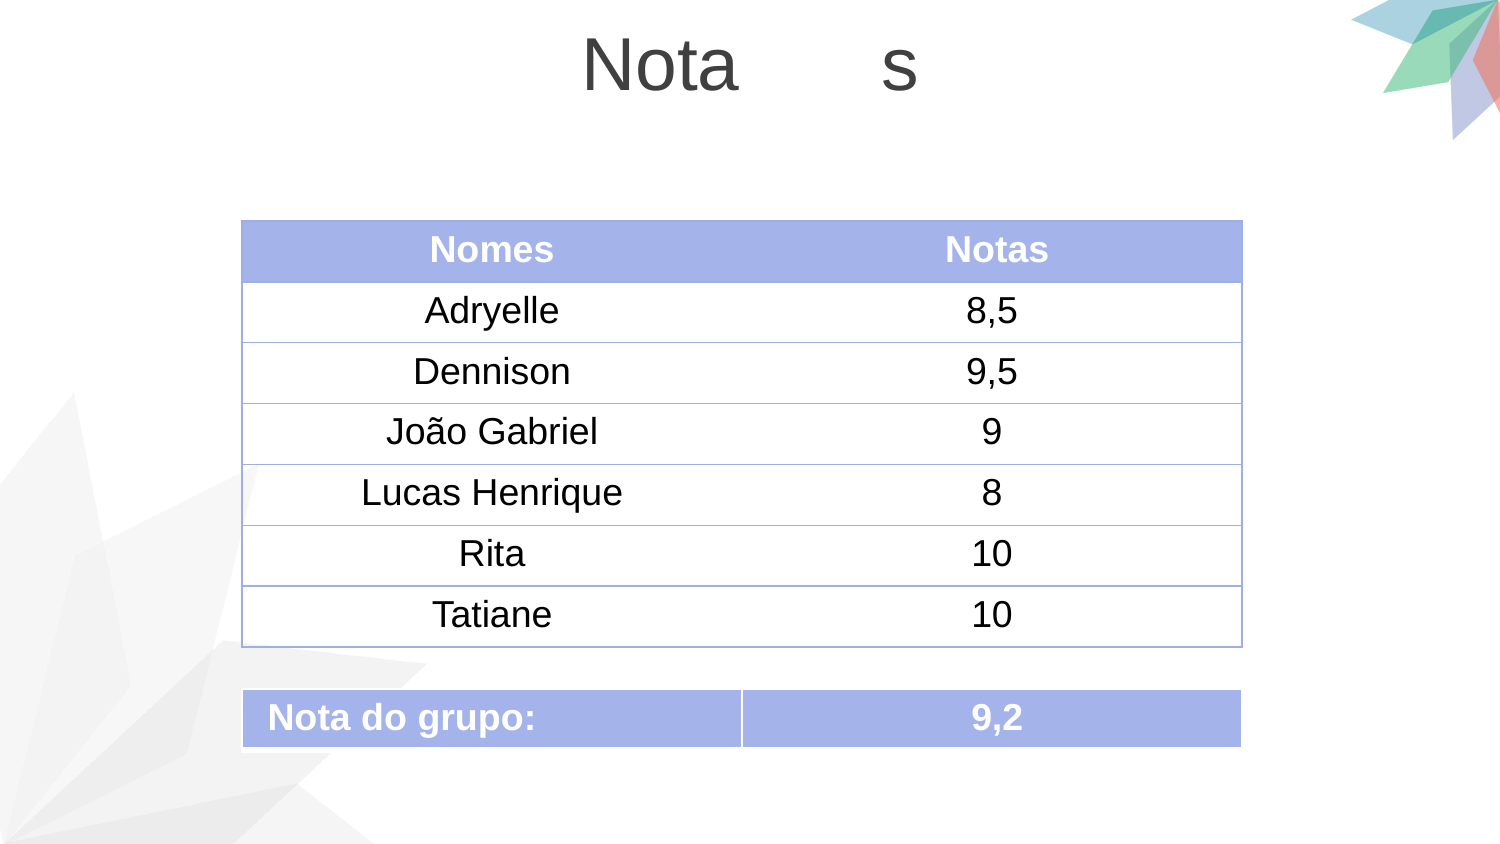

Nota	s

| Nomes | Notas |
| --- | --- |
| Adryelle | 8,5 |
| Dennison | 9,5 |
| João Gabriel | 9 |
| Lucas Henrique | 8 |
| Rita | 10 |
| Tatiane | 10 |
| Nota do grupo: | 9,2 |
| --- | --- |